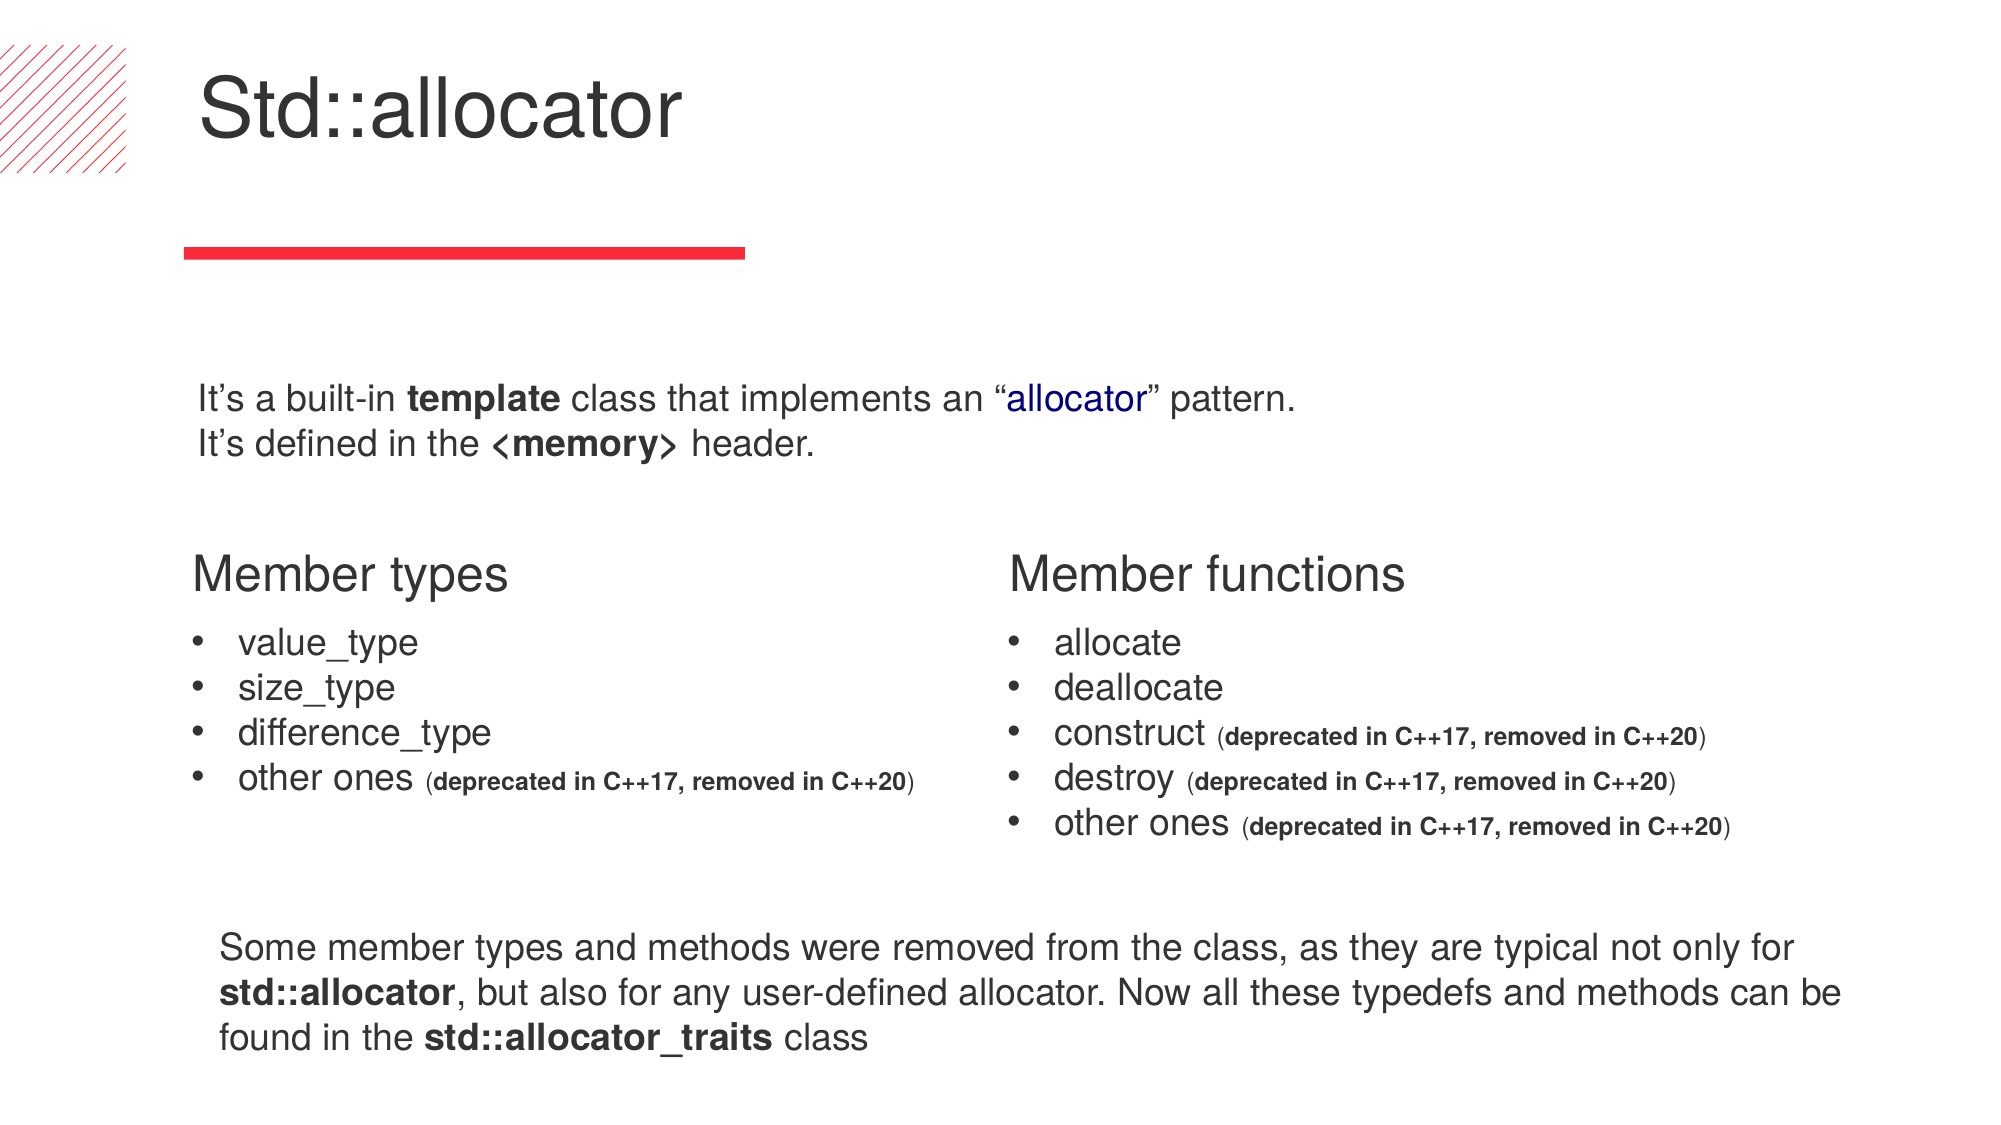

Std::allocator
It’s a built-in template class that implements an “allocator” pattern.
It’s defined in the <memory> header.
Member types
Member functions
value_type
size_type
difference_type
other ones (deprecated in C++17, removed in C++20)
allocate
deallocate
construct (deprecated in C++17, removed in C++20)
destroy (deprecated in C++17, removed in C++20)
other ones (deprecated in C++17, removed in C++20)
Some member types and methods were removed from the class, as they are typical not only for std::allocator, but also for any user-defined allocator. Now all these typedefs and methods can be found in the std::allocator_traits class